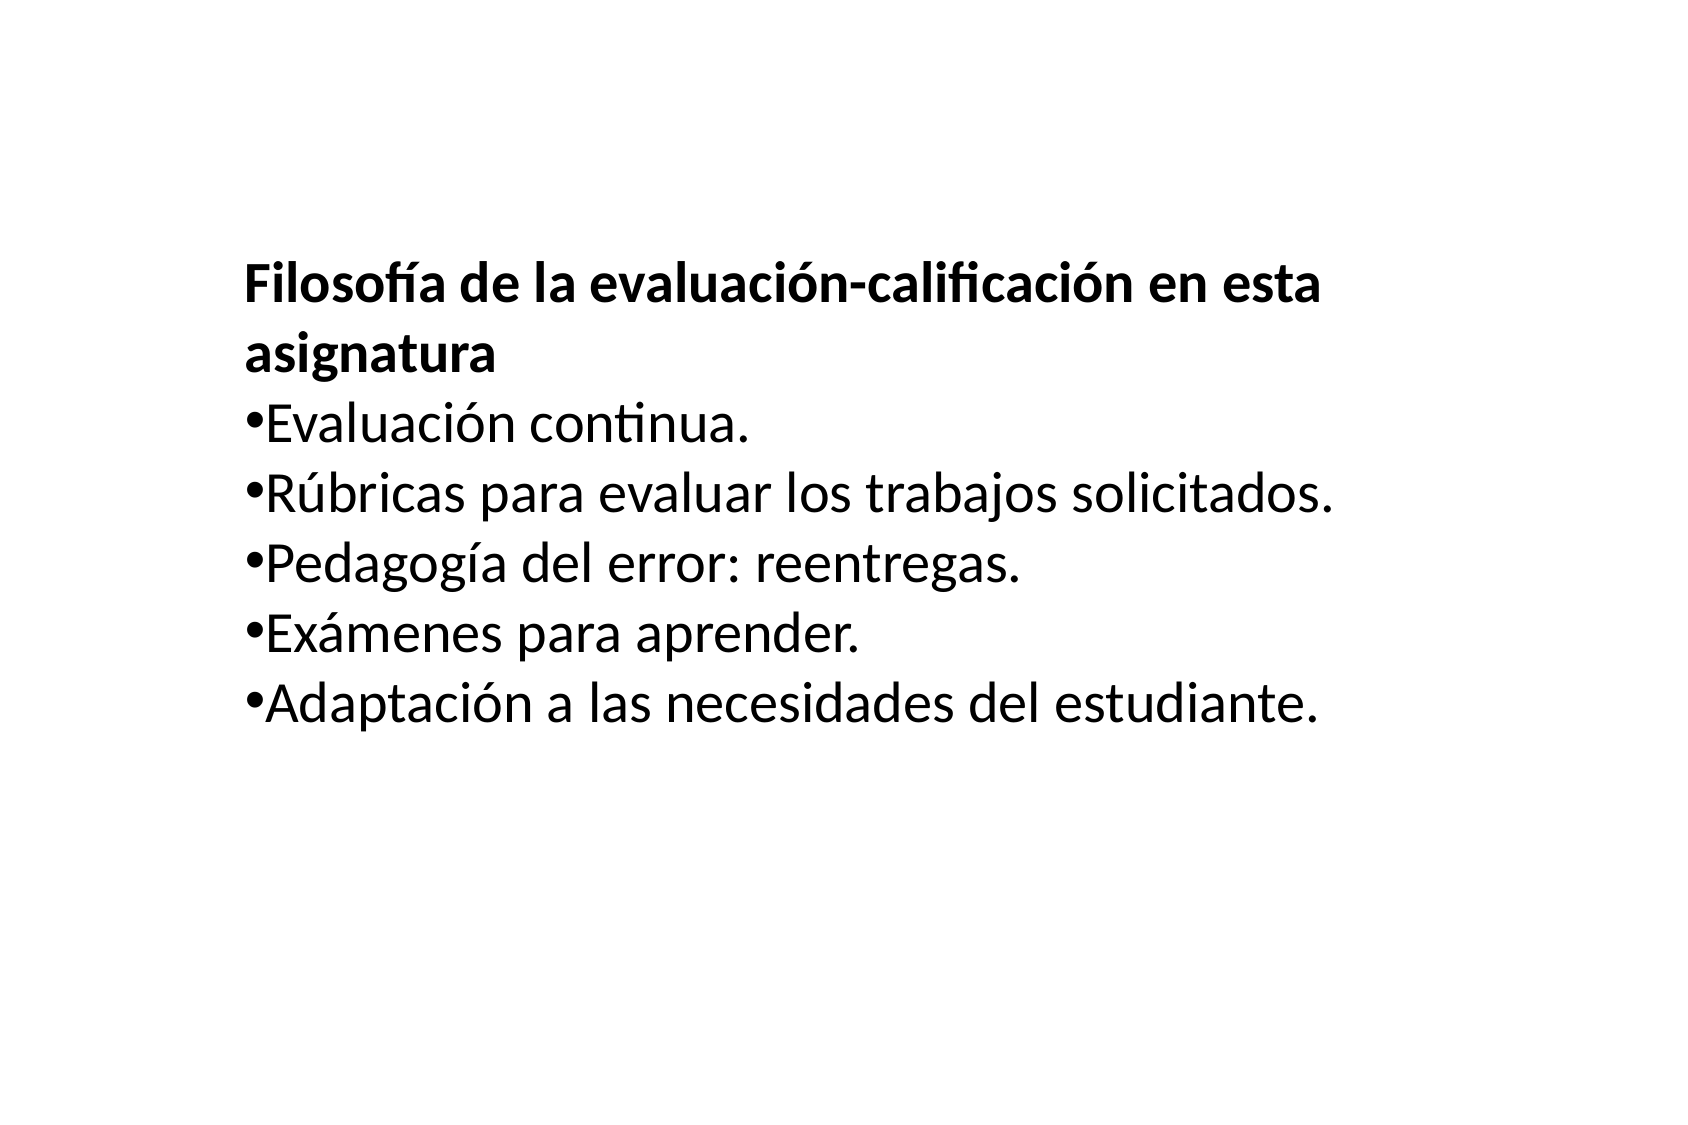

Filosofía de la evaluación-calificación en esta asignatura
Evaluación continua.
Rúbricas para evaluar los trabajos solicitados.
Pedagogía del error: reentregas.
Exámenes para aprender.
Adaptación a las necesidades del estudiante.